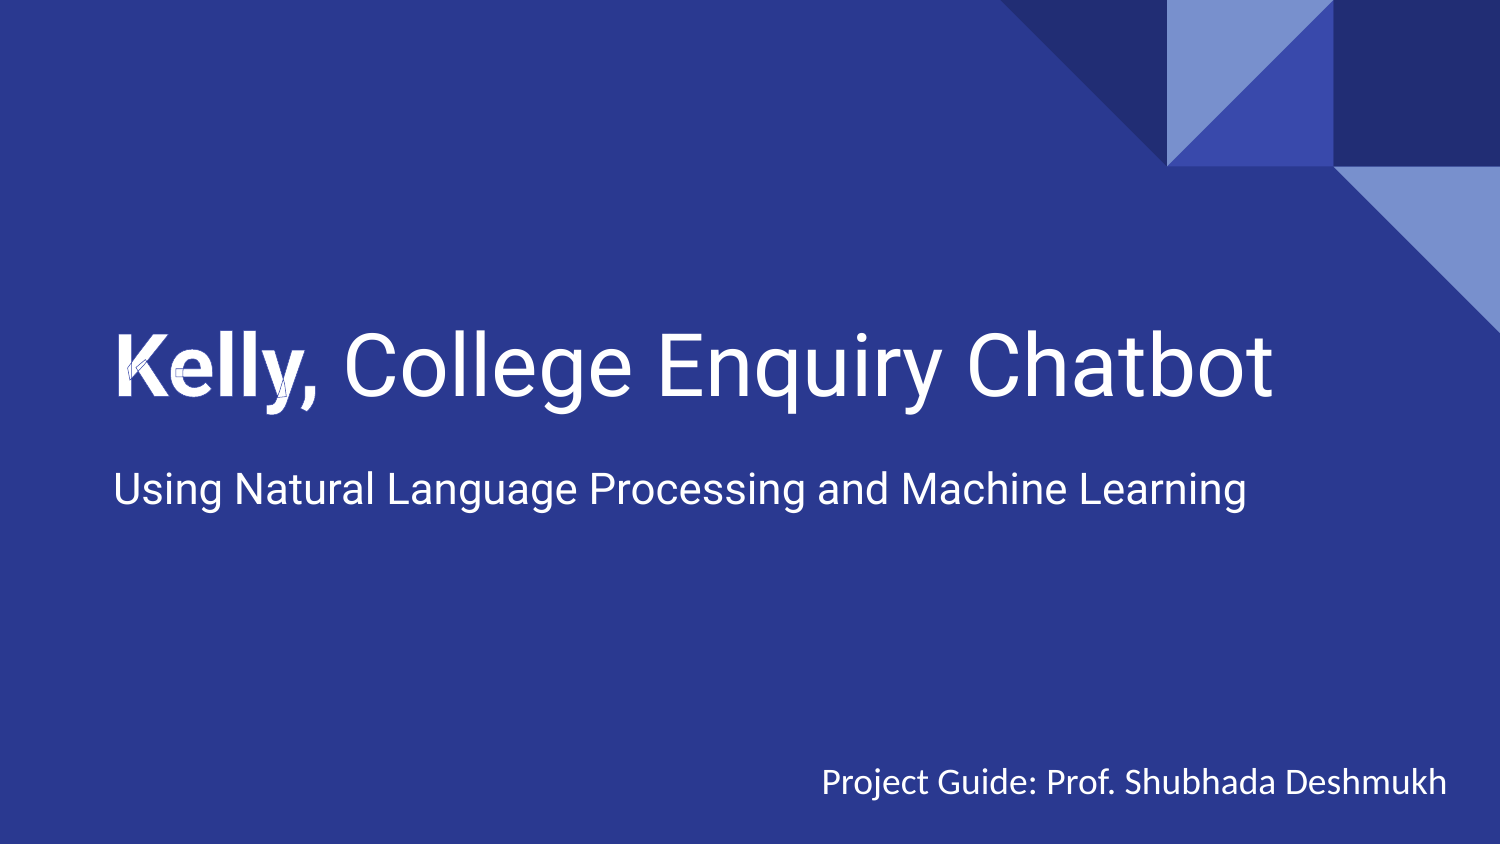

# Kelly, College Enquiry Chatbot
Using Natural Language Processing and Machine Learning
Project Guide: Prof. Shubhada Deshmukh